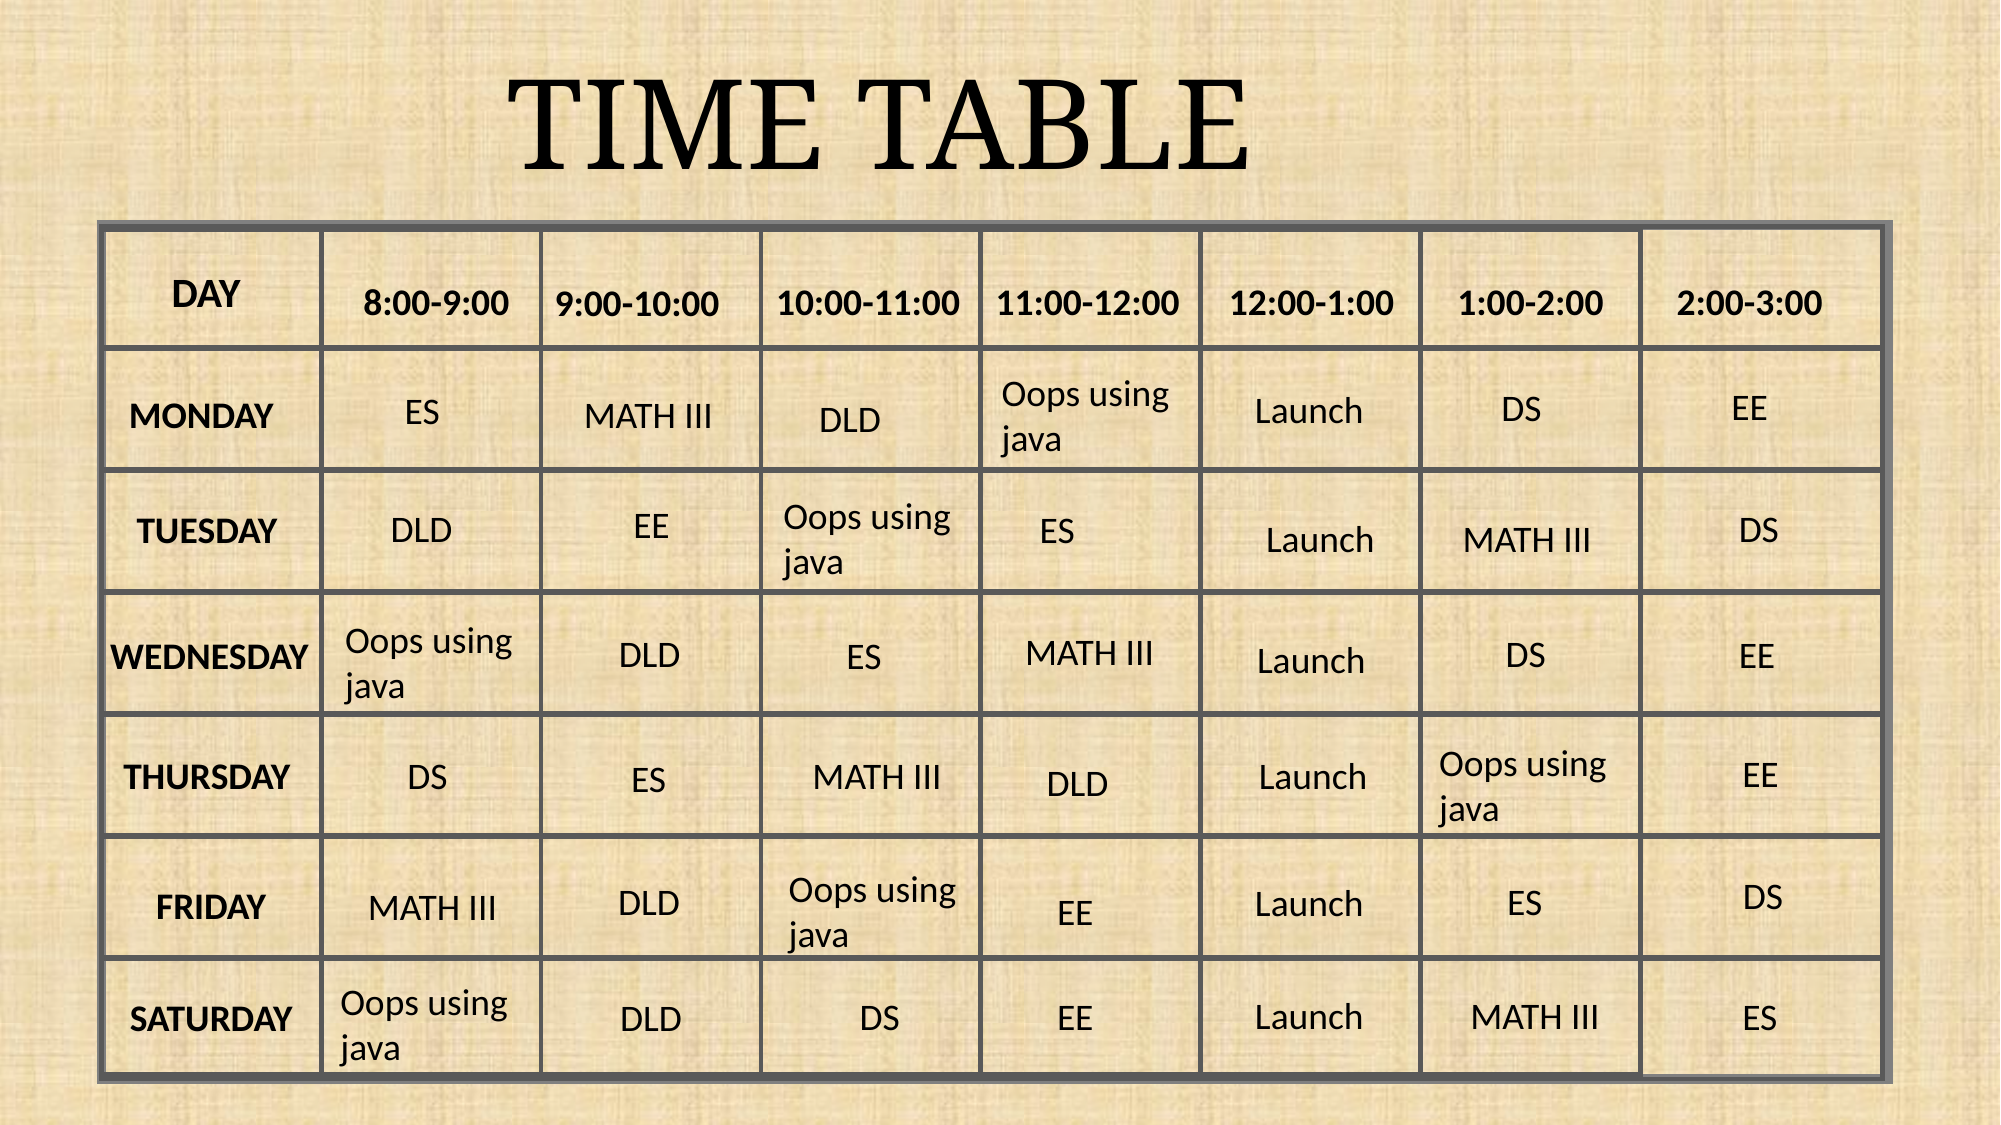

TIME TABLE

DAY
8:00-9:00
10:00-11:00
11:00-12:00
12:00-1:00
1:00-2:00
2:00-3:00
9:00-10:00
Oops using java
EE
DS
Launch
ES
MONDAY
MATH III
DLD
Oops using java
EE
DLD
DS
ES
TUESDAY
MATH III
Launch
Oops using java
MATH III
DS
DLD
EE
WEDNESDAY
ES
Launch
Oops using java
EE
DS
MATH III
Launch
THURSDAY
ES
DLD
Oops using java
DS
DLD
ES
Launch
FRIDAY
MATH III
EE
Oops using java
Launch
MATH III
EE
DS
ES
SATURDAY
DLD